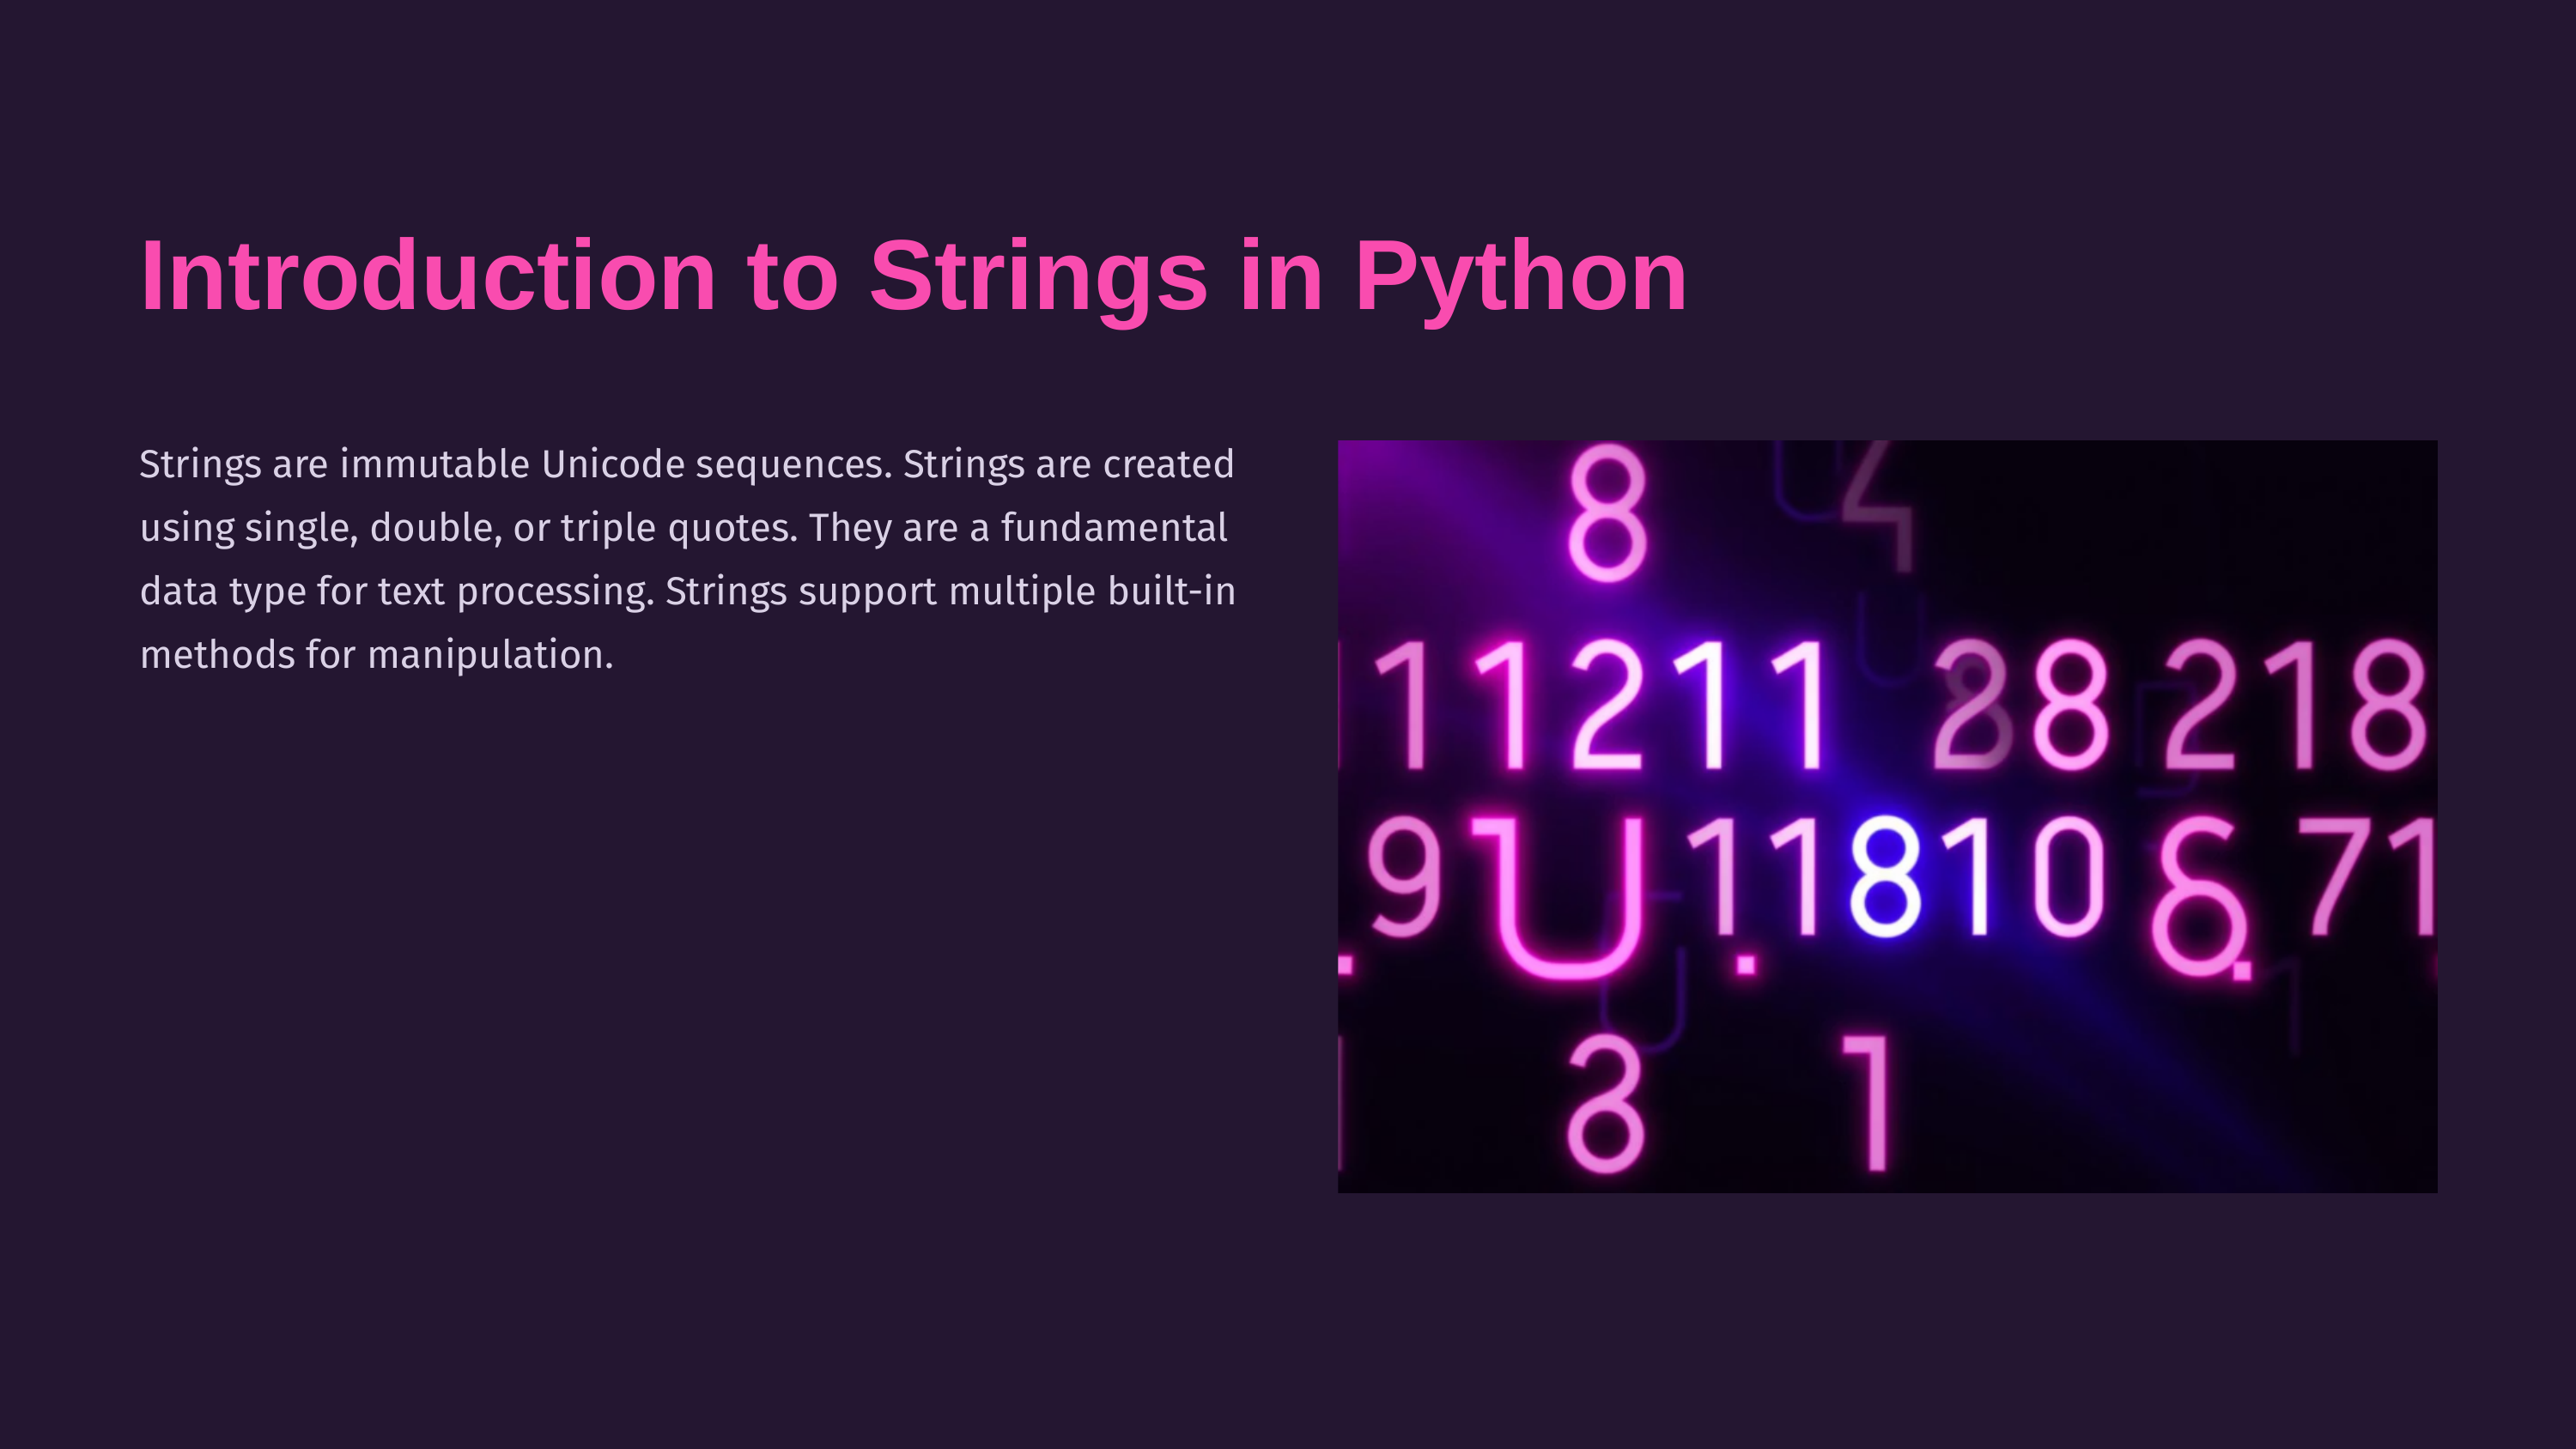

Introduction to Strings in Python

Strings are immutable Unicode sequences. Strings are created using single, double, or triple quotes. They are a fundamental data type for text processing. Strings support multiple built-in methods for manipulation.